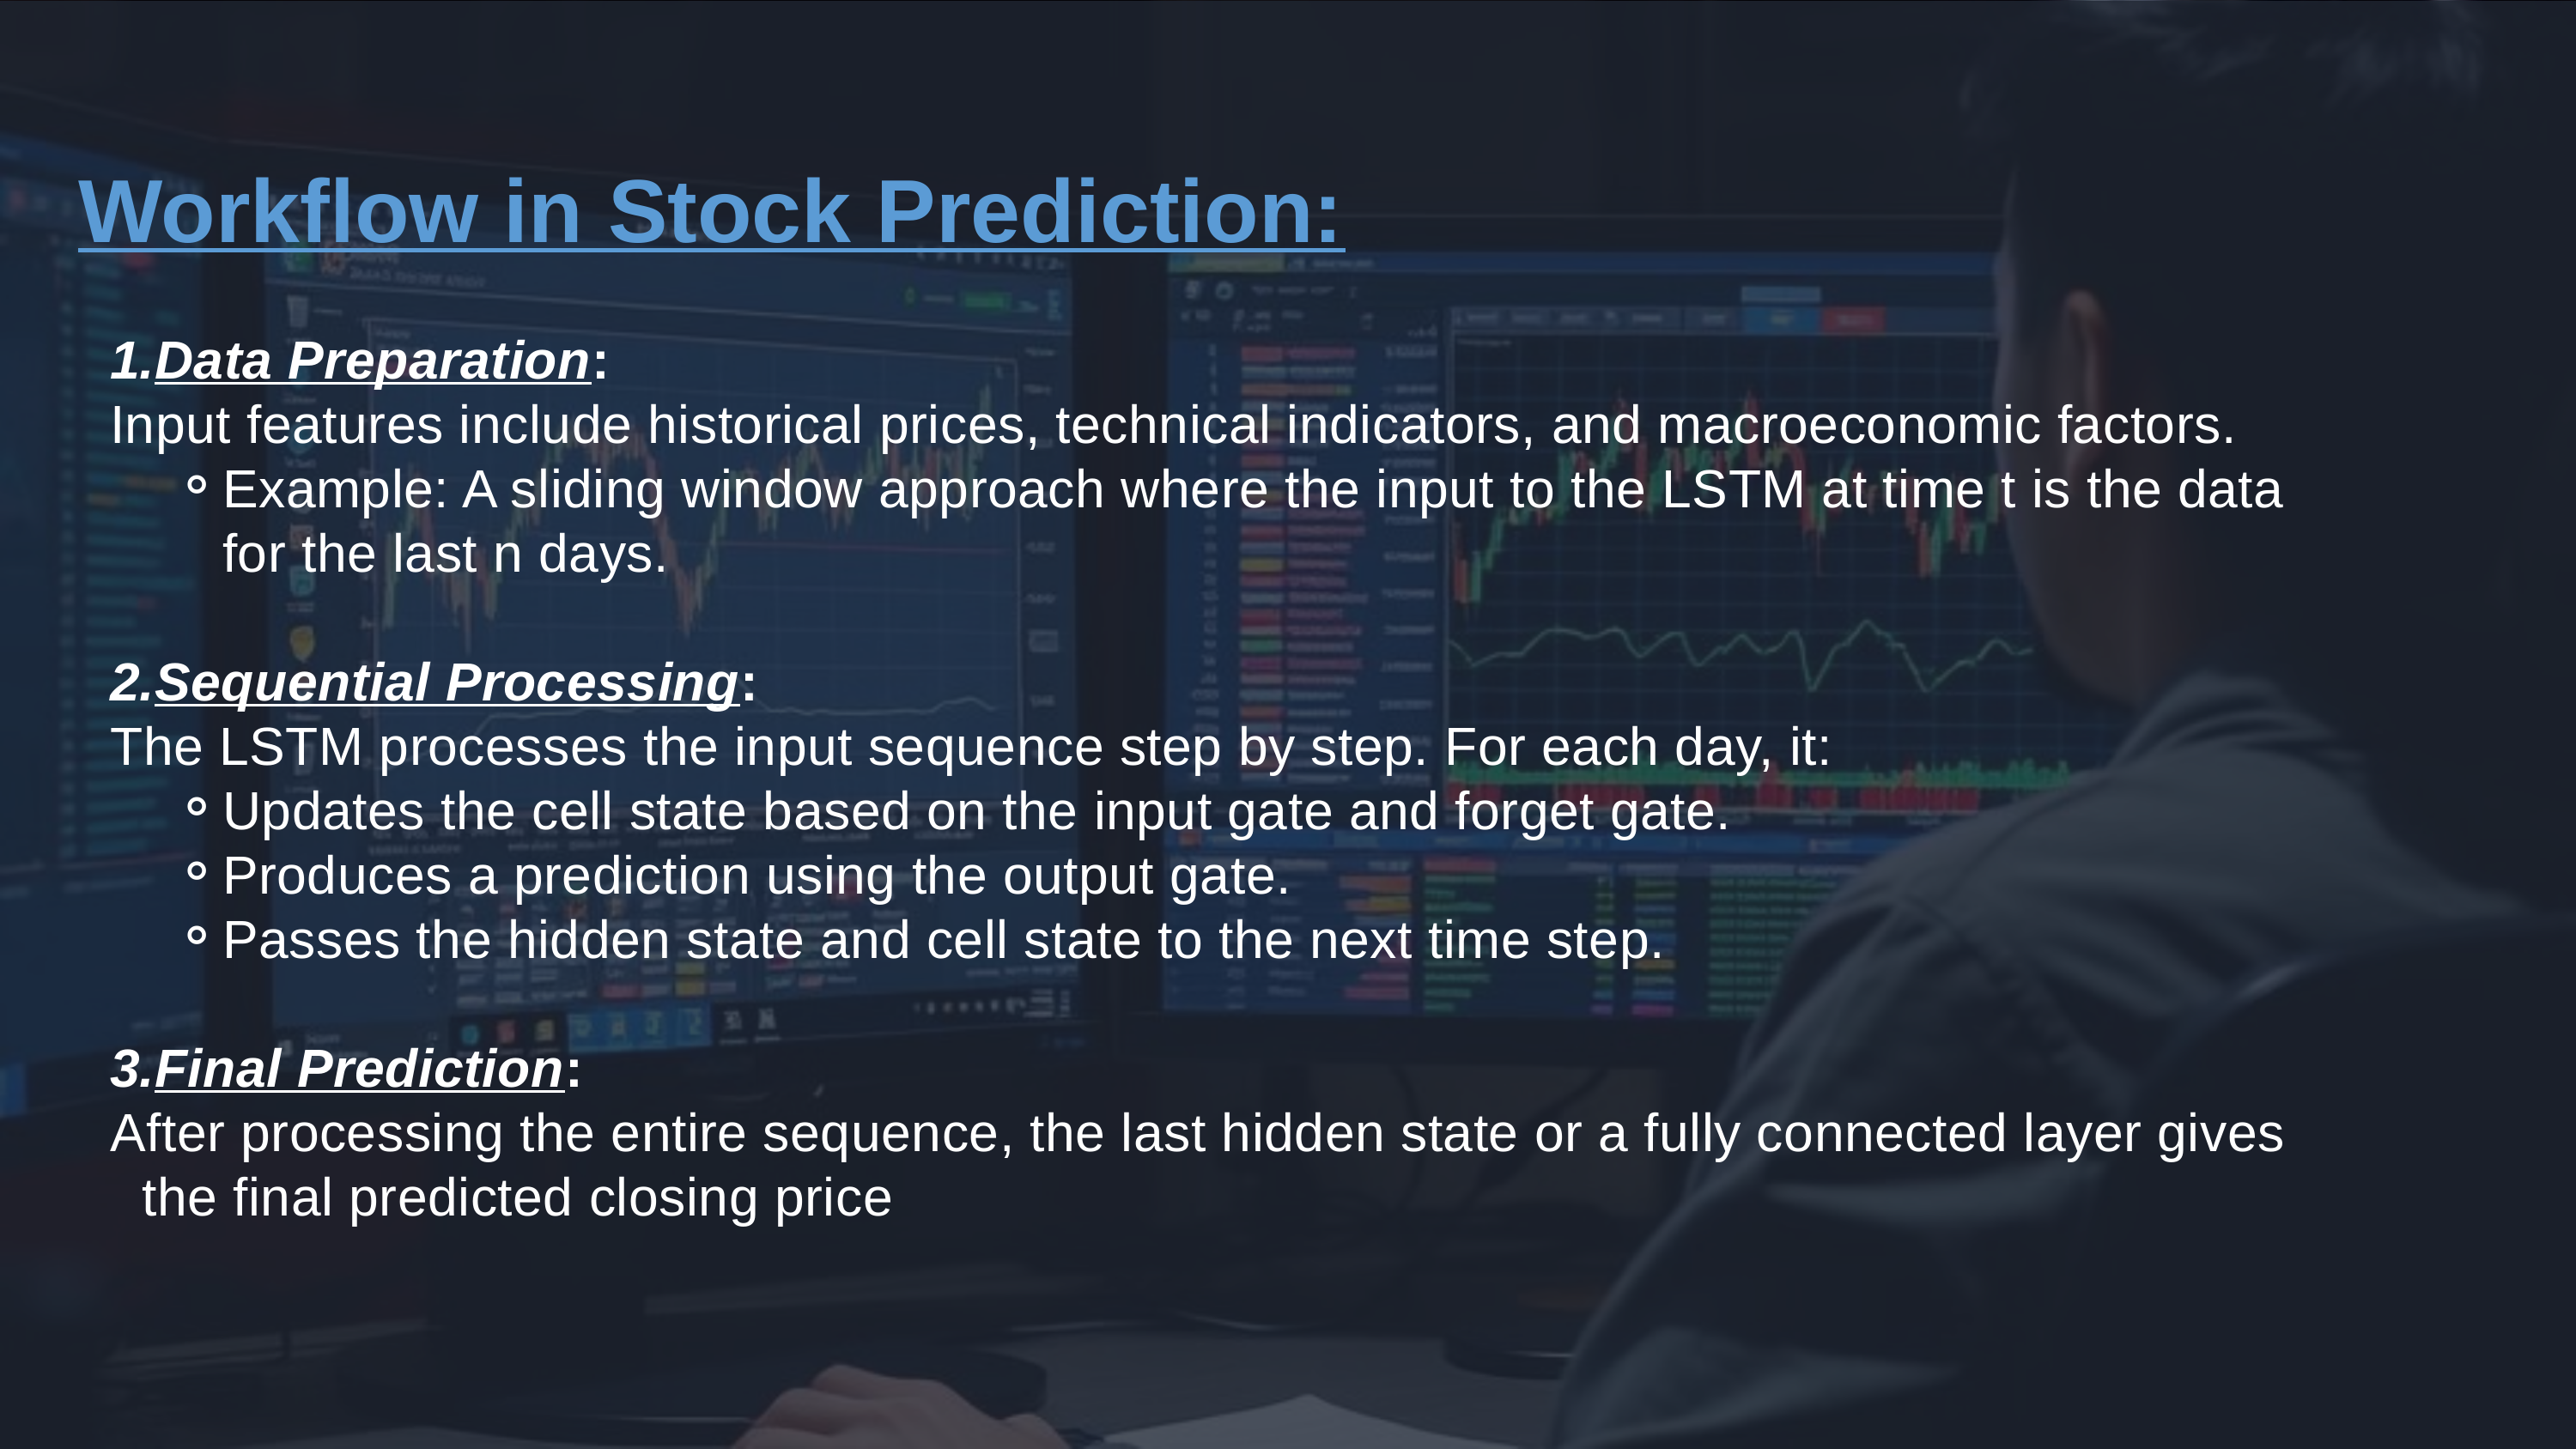

Workflow in Stock Prediction:

Data Preparation:
Input features include historical prices, technical indicators, and macroeconomic factors.
Example: A sliding window approach where the input to the LSTM at time t is the data for the last n days.

Sequential Processing:
The LSTM processes the input sequence step by step. For each day, it:
Updates the cell state based on the input gate and forget gate.
Produces a prediction using the output gate.
Passes the hidden state and cell state to the next time step.

Final Prediction:
After processing the entire sequence, the last hidden state or a fully connected layer gives the final predicted closing price